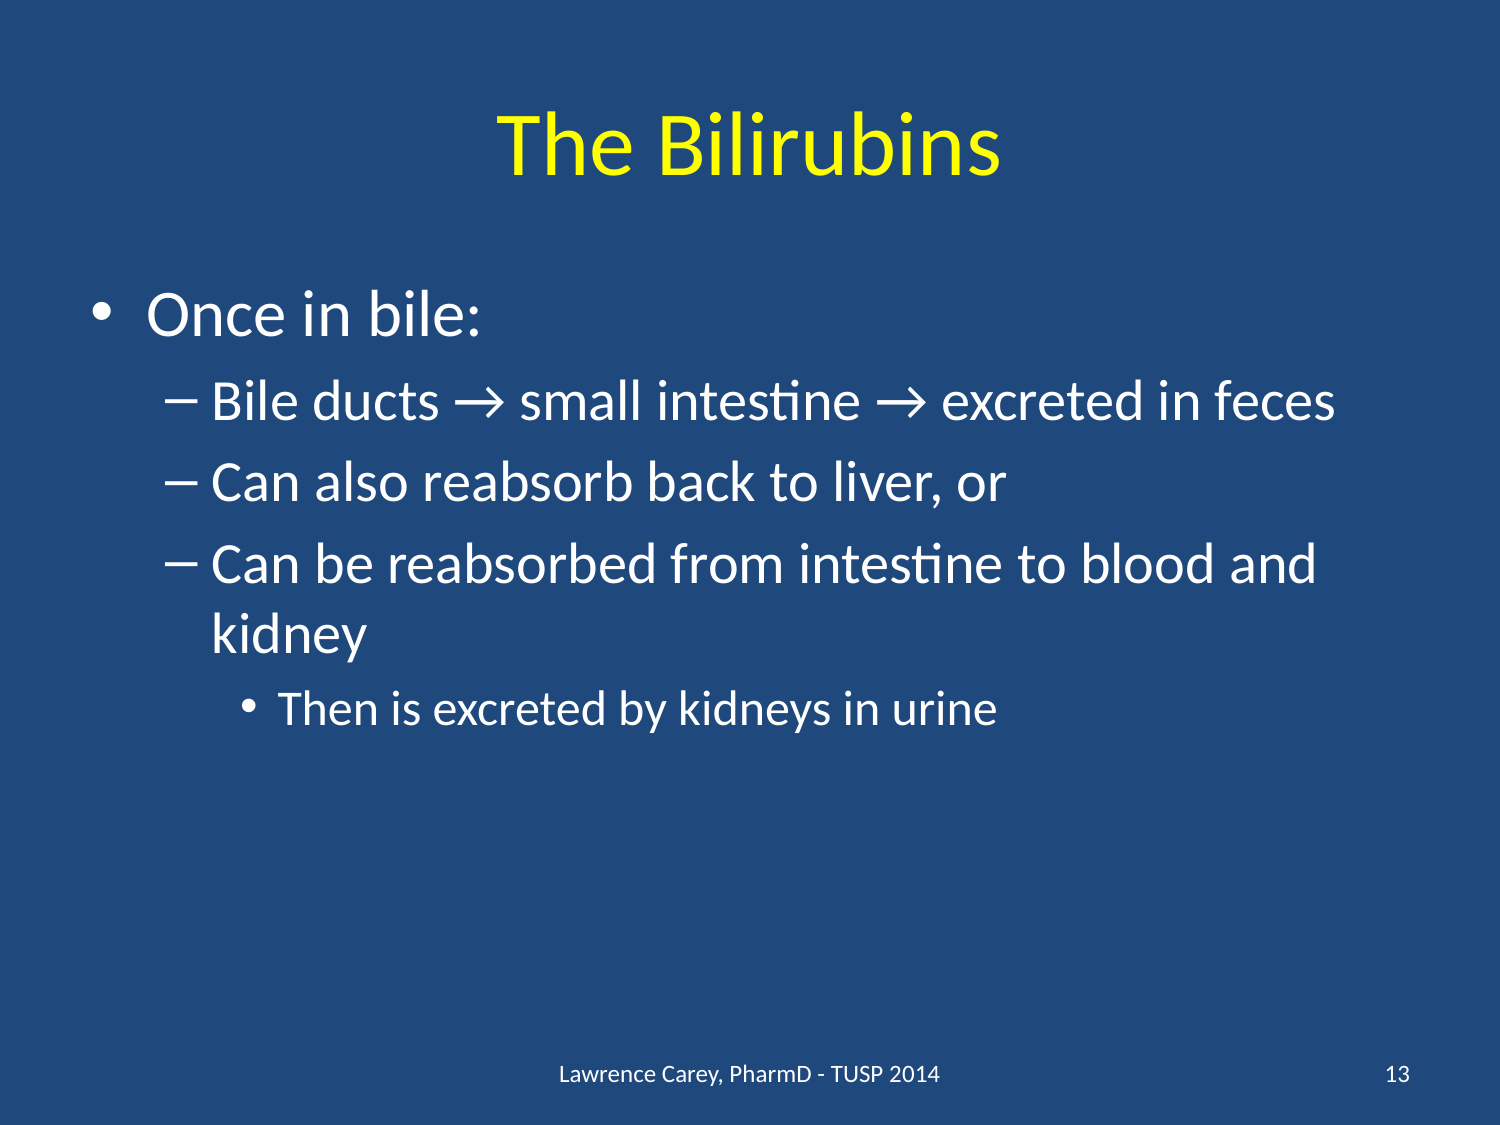

# The Bilirubins
Once in bile:
Bile ducts → small intestine → excreted in feces
Can also reabsorb back to liver, or
Can be reabsorbed from intestine to blood and kidney
Then is excreted by kidneys in urine

Lawrence Carey, PharmD - TUSP 2014
13